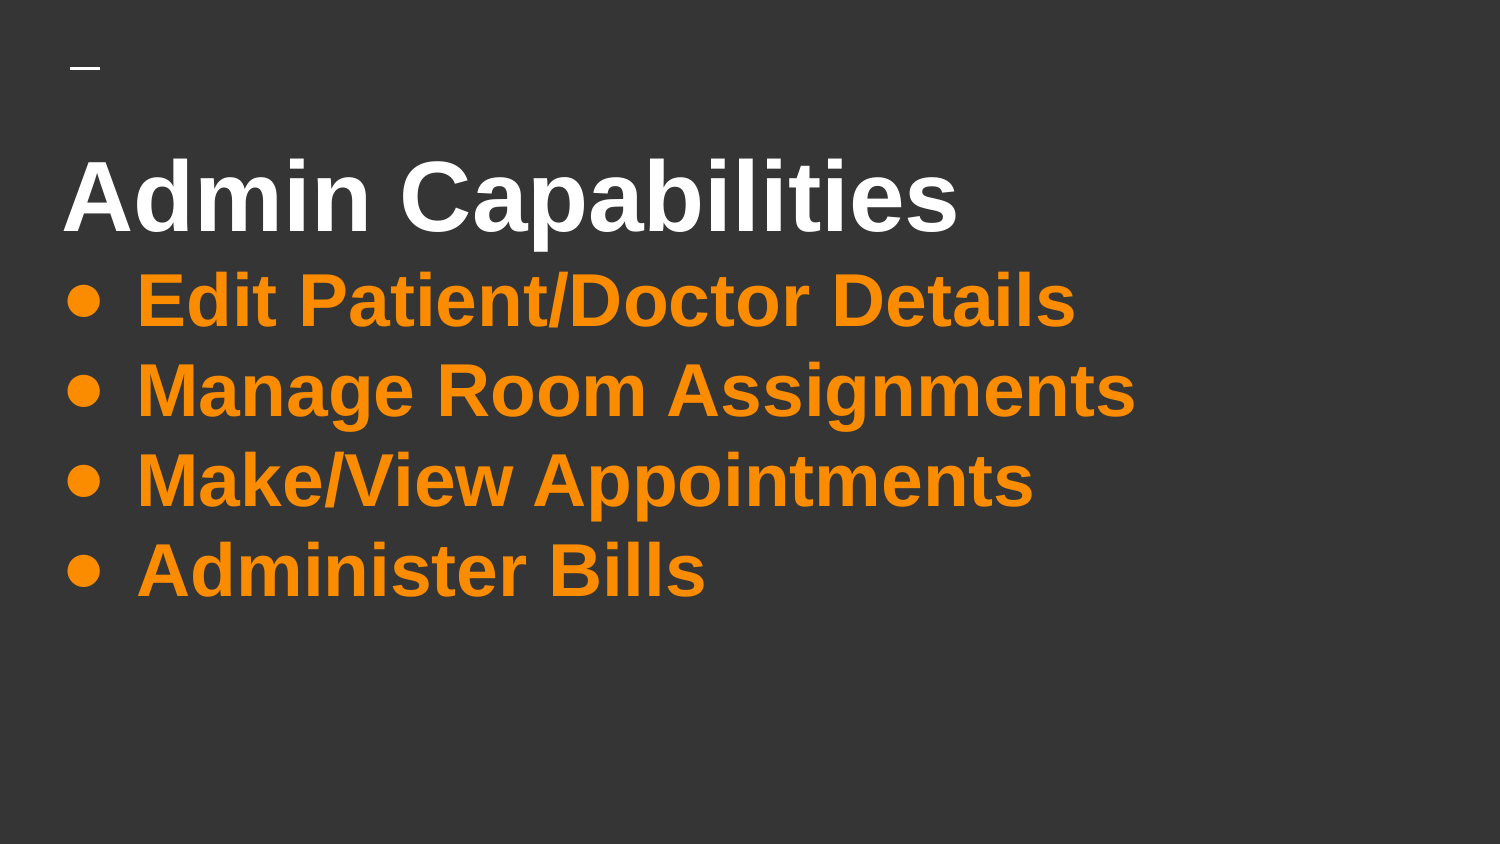

# Admin Capabilities
Edit Patient/Doctor Details
Manage Room Assignments
Make/View Appointments
Administer Bills